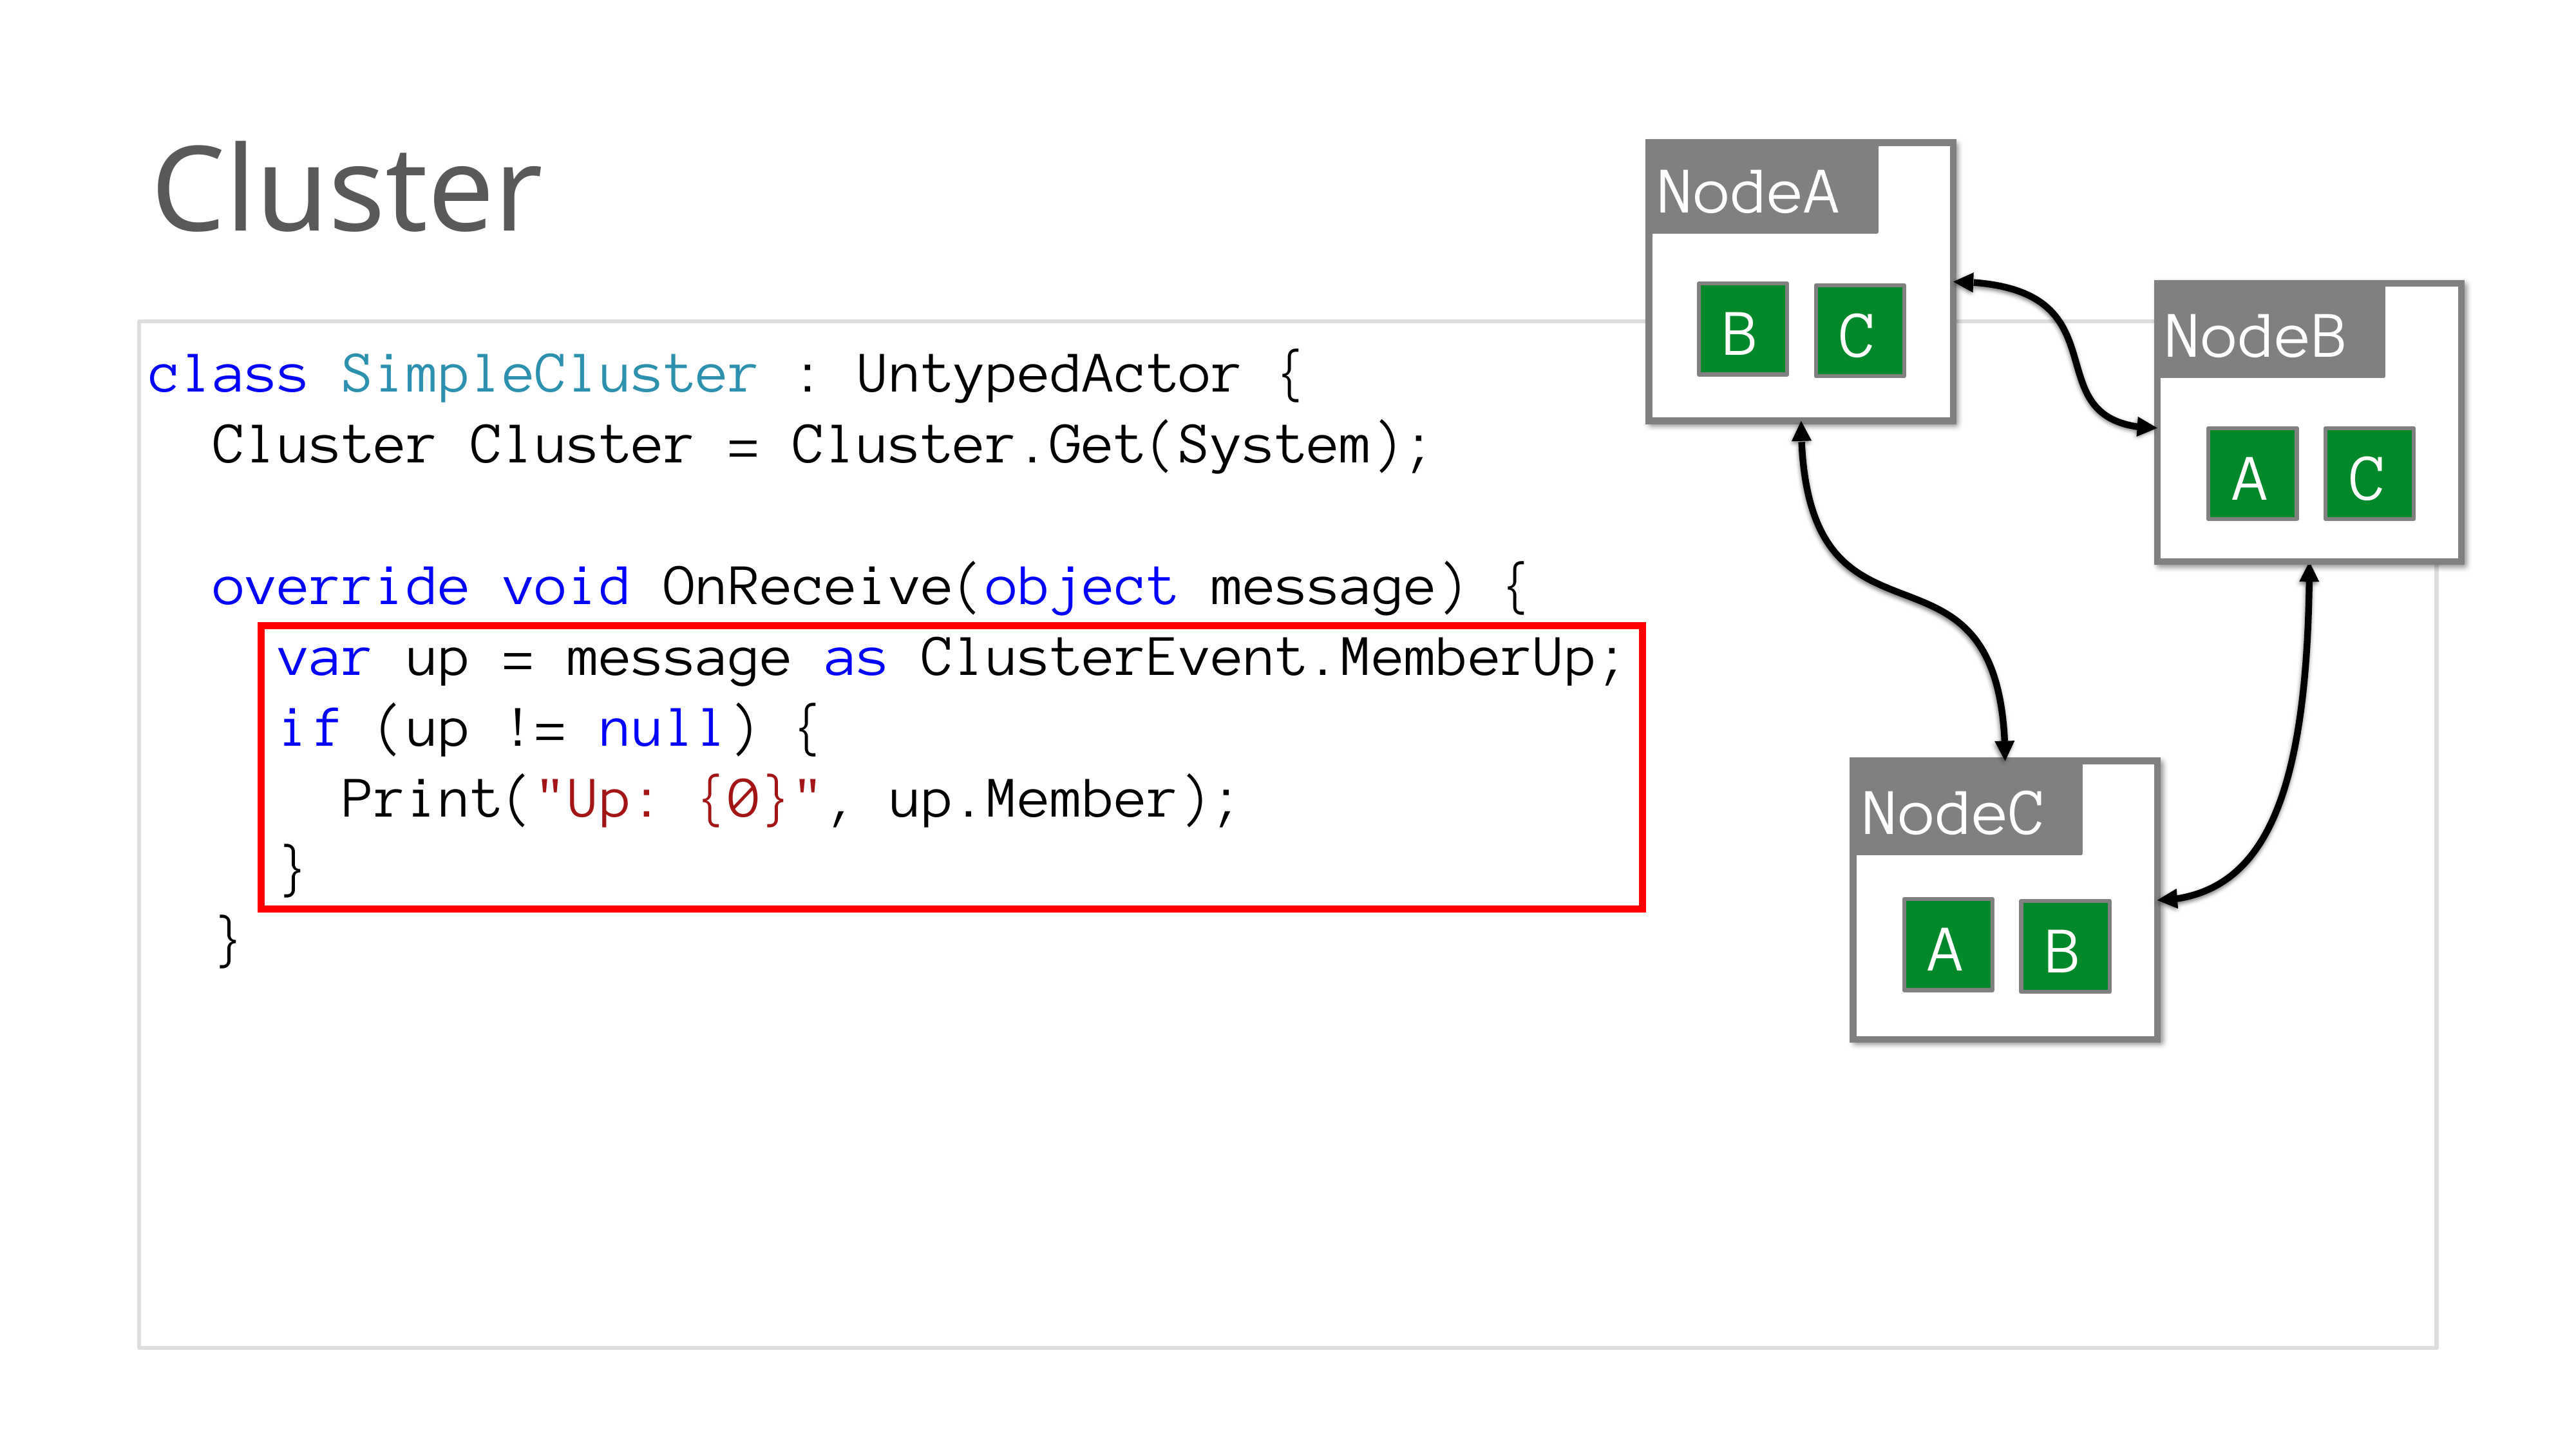

Cluster
NodeA

NodeB
B
C
class SimpleCluster : UntypedActor {
  Cluster Cluster = Cluster.Get(System);

  override void OnReceive(object message) {
    var up = message as ClusterEvent.MemberUp;
    if (up != null) {
      Print("Up: {0}", up.Member);
    }
  }
A
C

NodeC
A
B